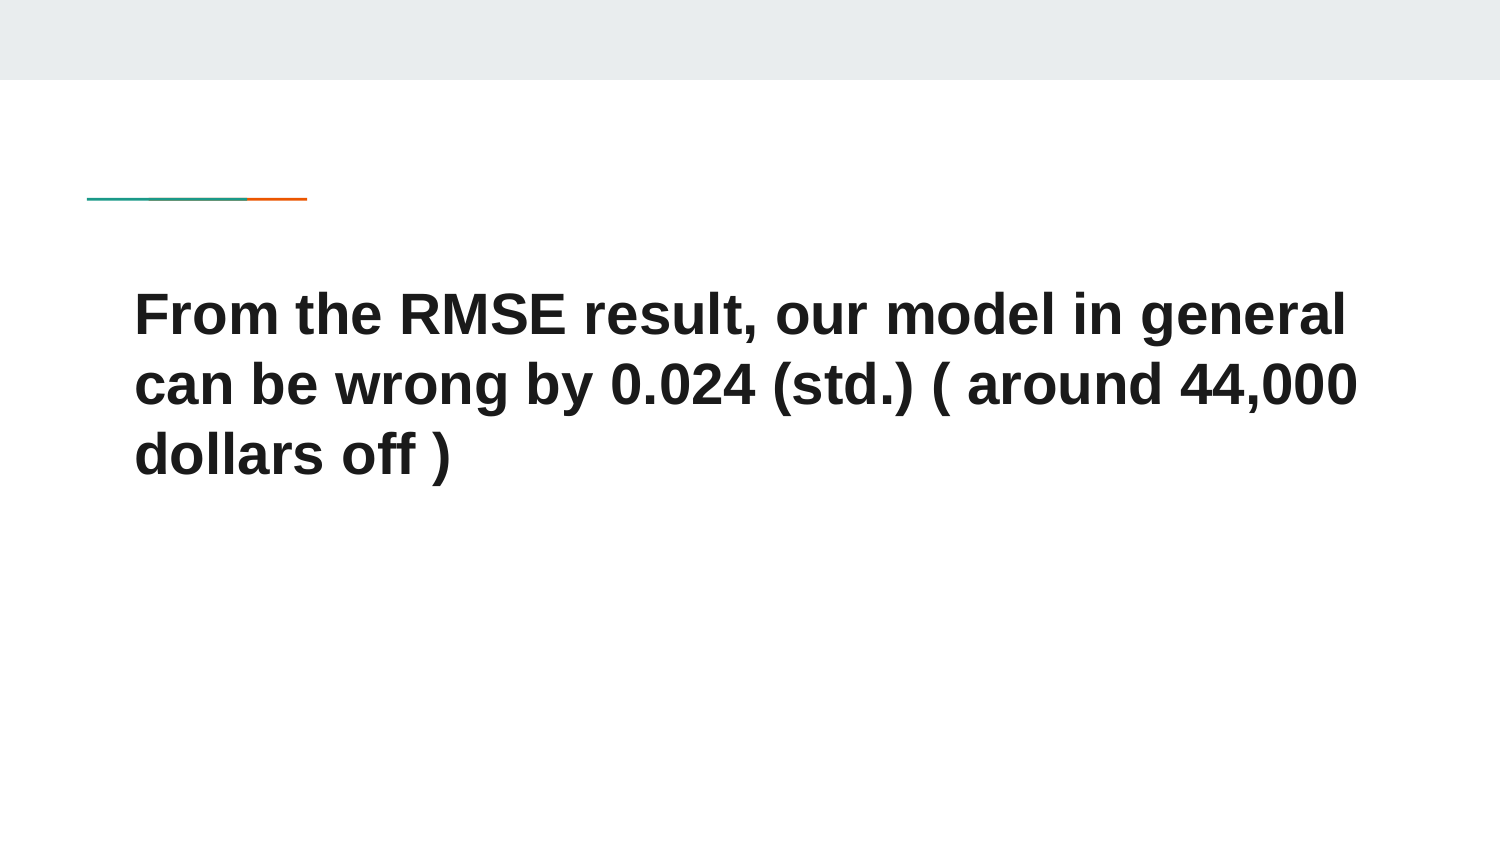

# From the RMSE result, our model in general can be wrong by 0.024 (std.) ( around 44,000 dollars off )